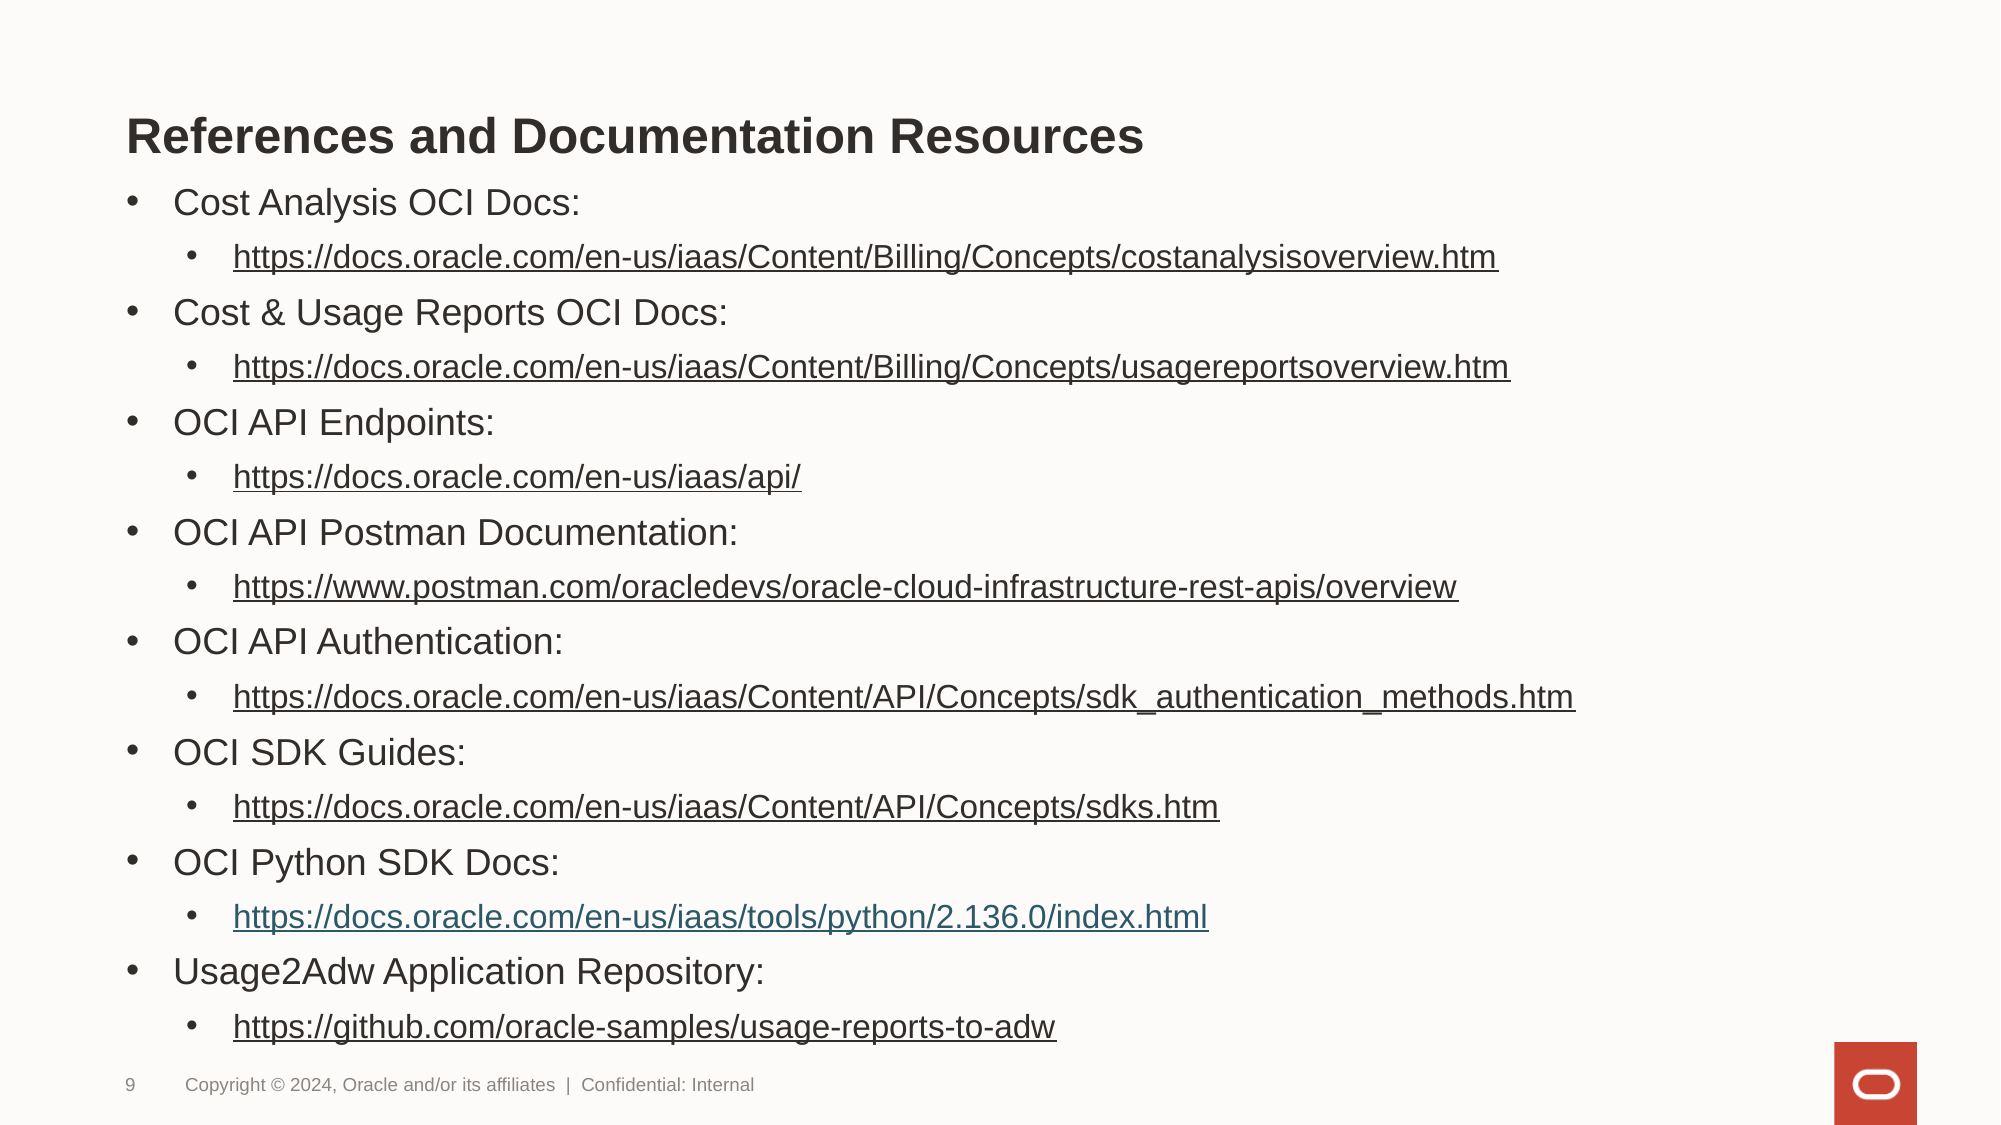

# References and Documentation Resources
Cost Analysis OCI Docs:
https://docs.oracle.com/en-us/iaas/Content/Billing/Concepts/costanalysisoverview.htm
Cost & Usage Reports OCI Docs:
https://docs.oracle.com/en-us/iaas/Content/Billing/Concepts/usagereportsoverview.htm
OCI API Endpoints:
https://docs.oracle.com/en-us/iaas/api/
OCI API Postman Documentation:
https://www.postman.com/oracledevs/oracle-cloud-infrastructure-rest-apis/overview
OCI API Authentication:
https://docs.oracle.com/en-us/iaas/Content/API/Concepts/sdk_authentication_methods.htm
OCI SDK Guides:
https://docs.oracle.com/en-us/iaas/Content/API/Concepts/sdks.htm
OCI Python SDK Docs:
https://docs.oracle.com/en-us/iaas/tools/python/2.136.0/index.html
Usage2Adw Application Repository:
https://github.com/oracle-samples/usage-reports-to-adw
9
Copyright © 2024, Oracle and/or its affiliates  |  Confidential: Internal